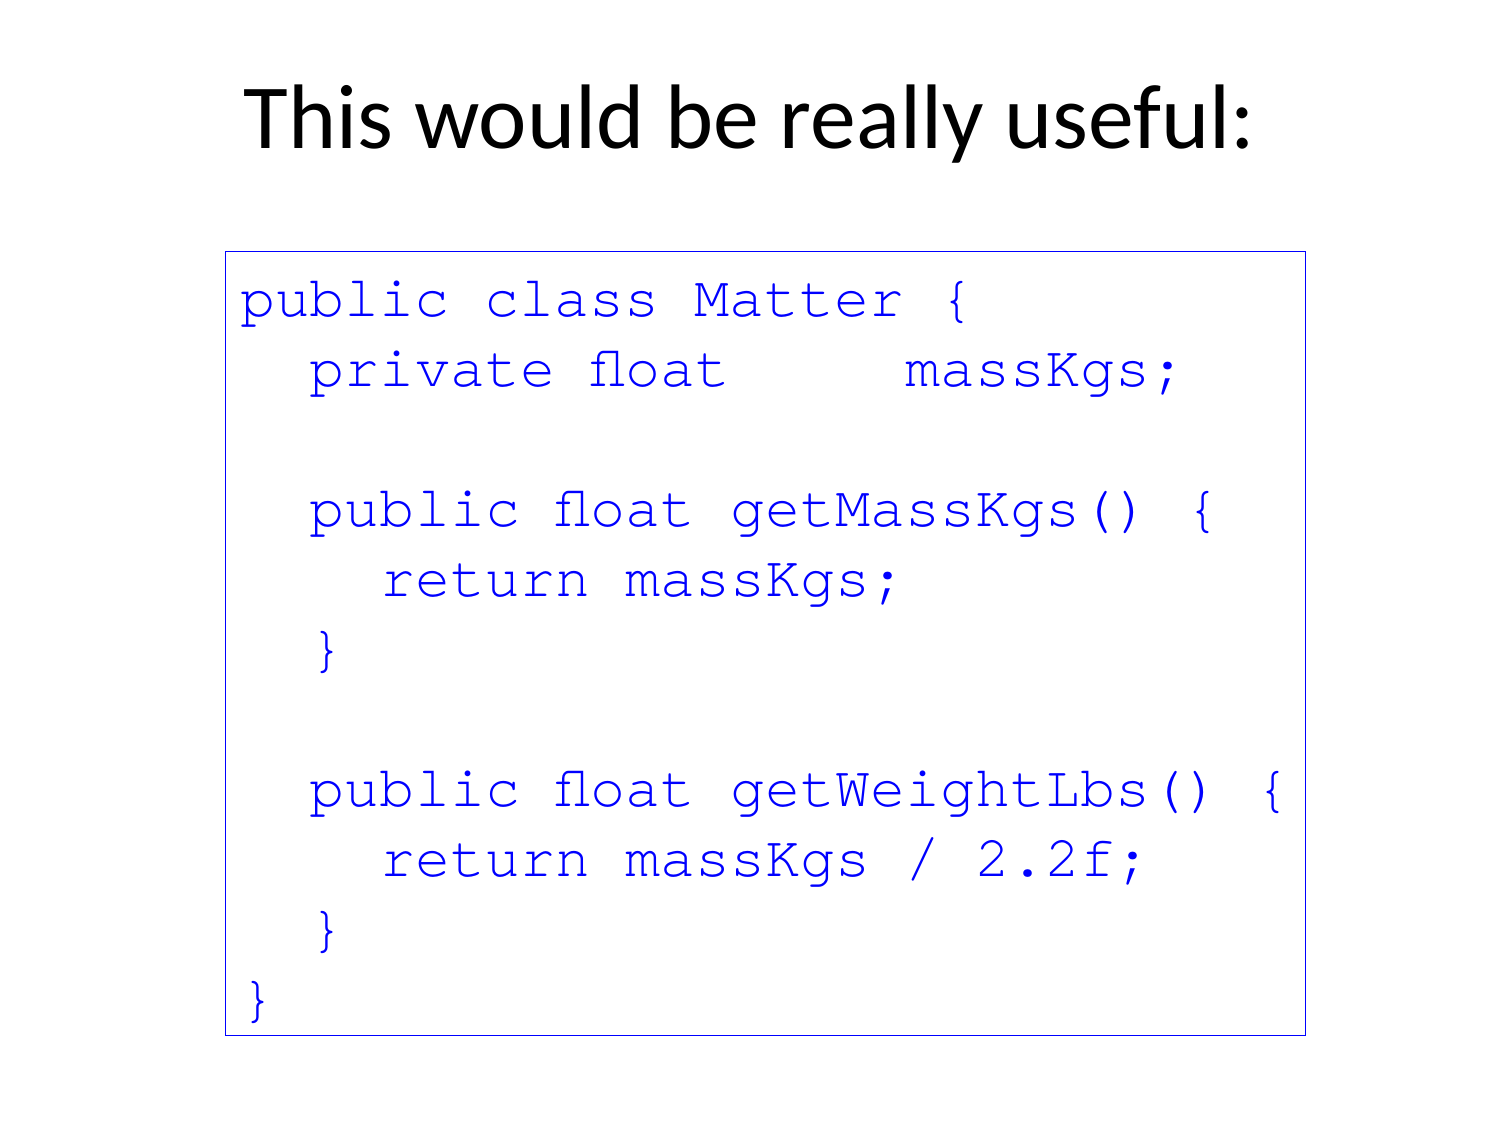

# This would be really useful:
public class Matter {
  private float     massKgs;

  public float getMassKgs() {
    return massKgs;
  }

  public float getWeightLbs() {
    return massKgs / 2.2f;
  }
}